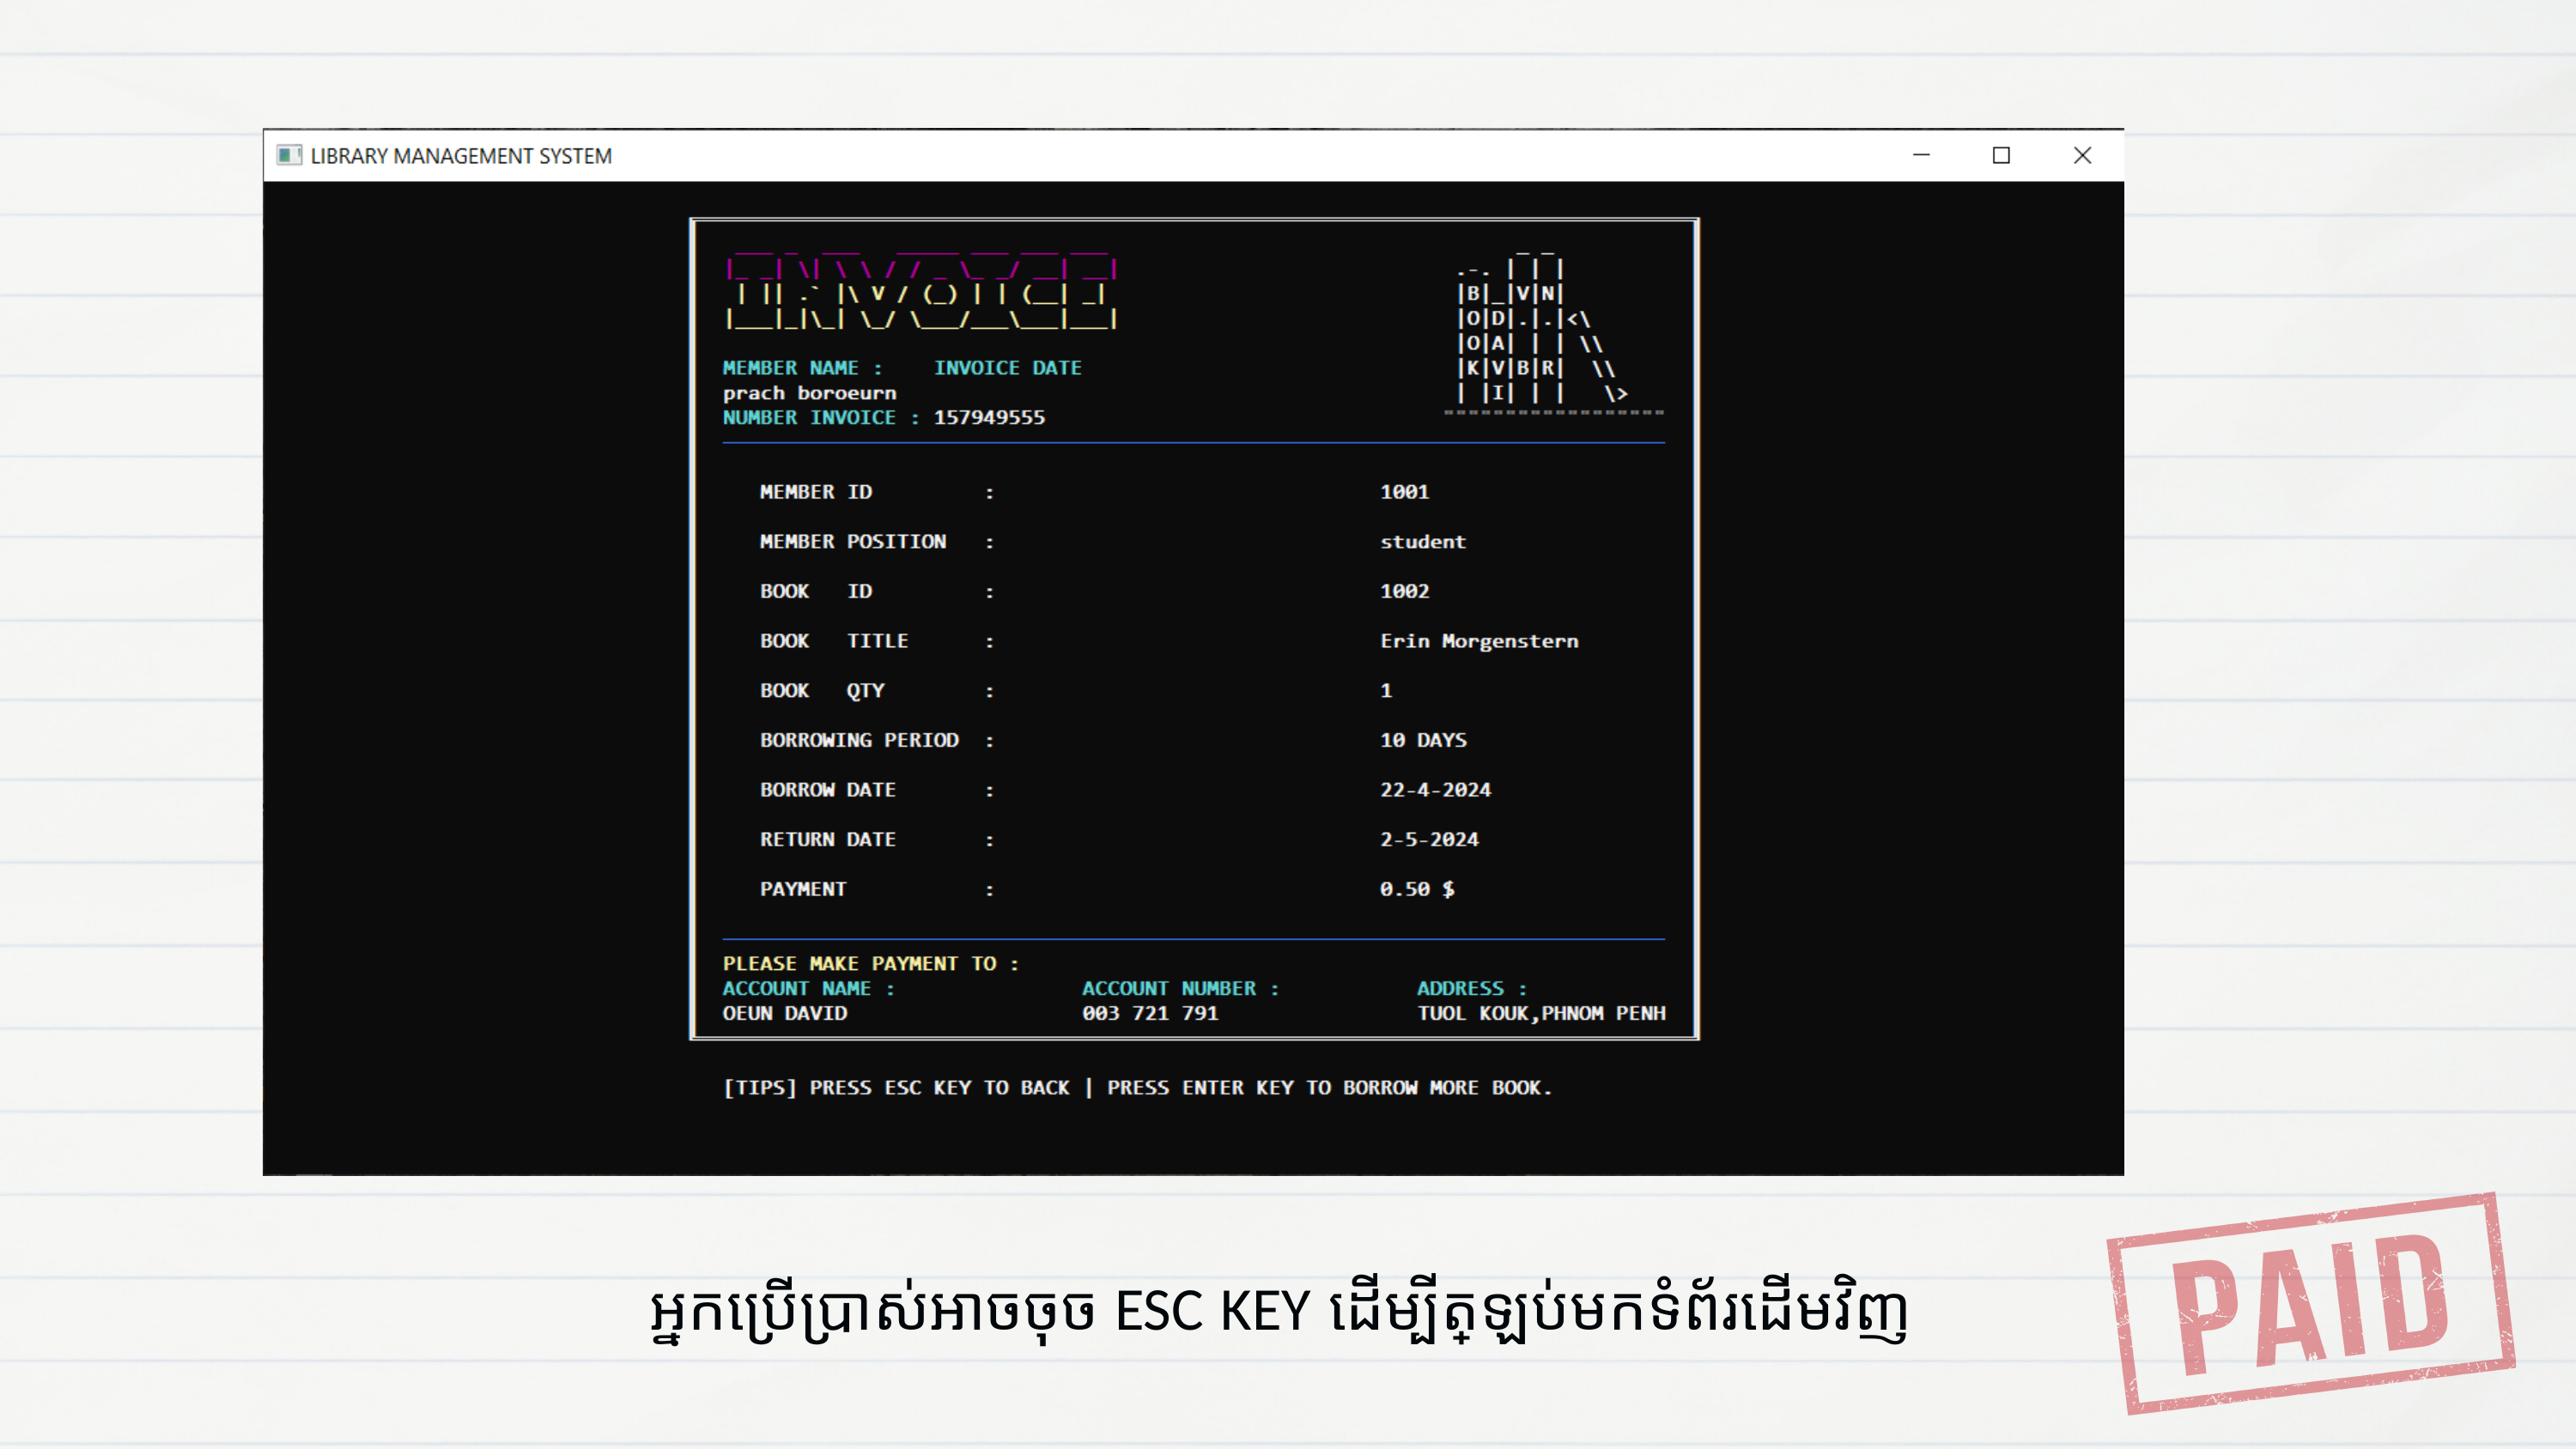

អ្នកប្រើប្រាស់អាចចុច ESC KEY ដើម្បីត្រឡប់មកទំព័រដើមវិញ